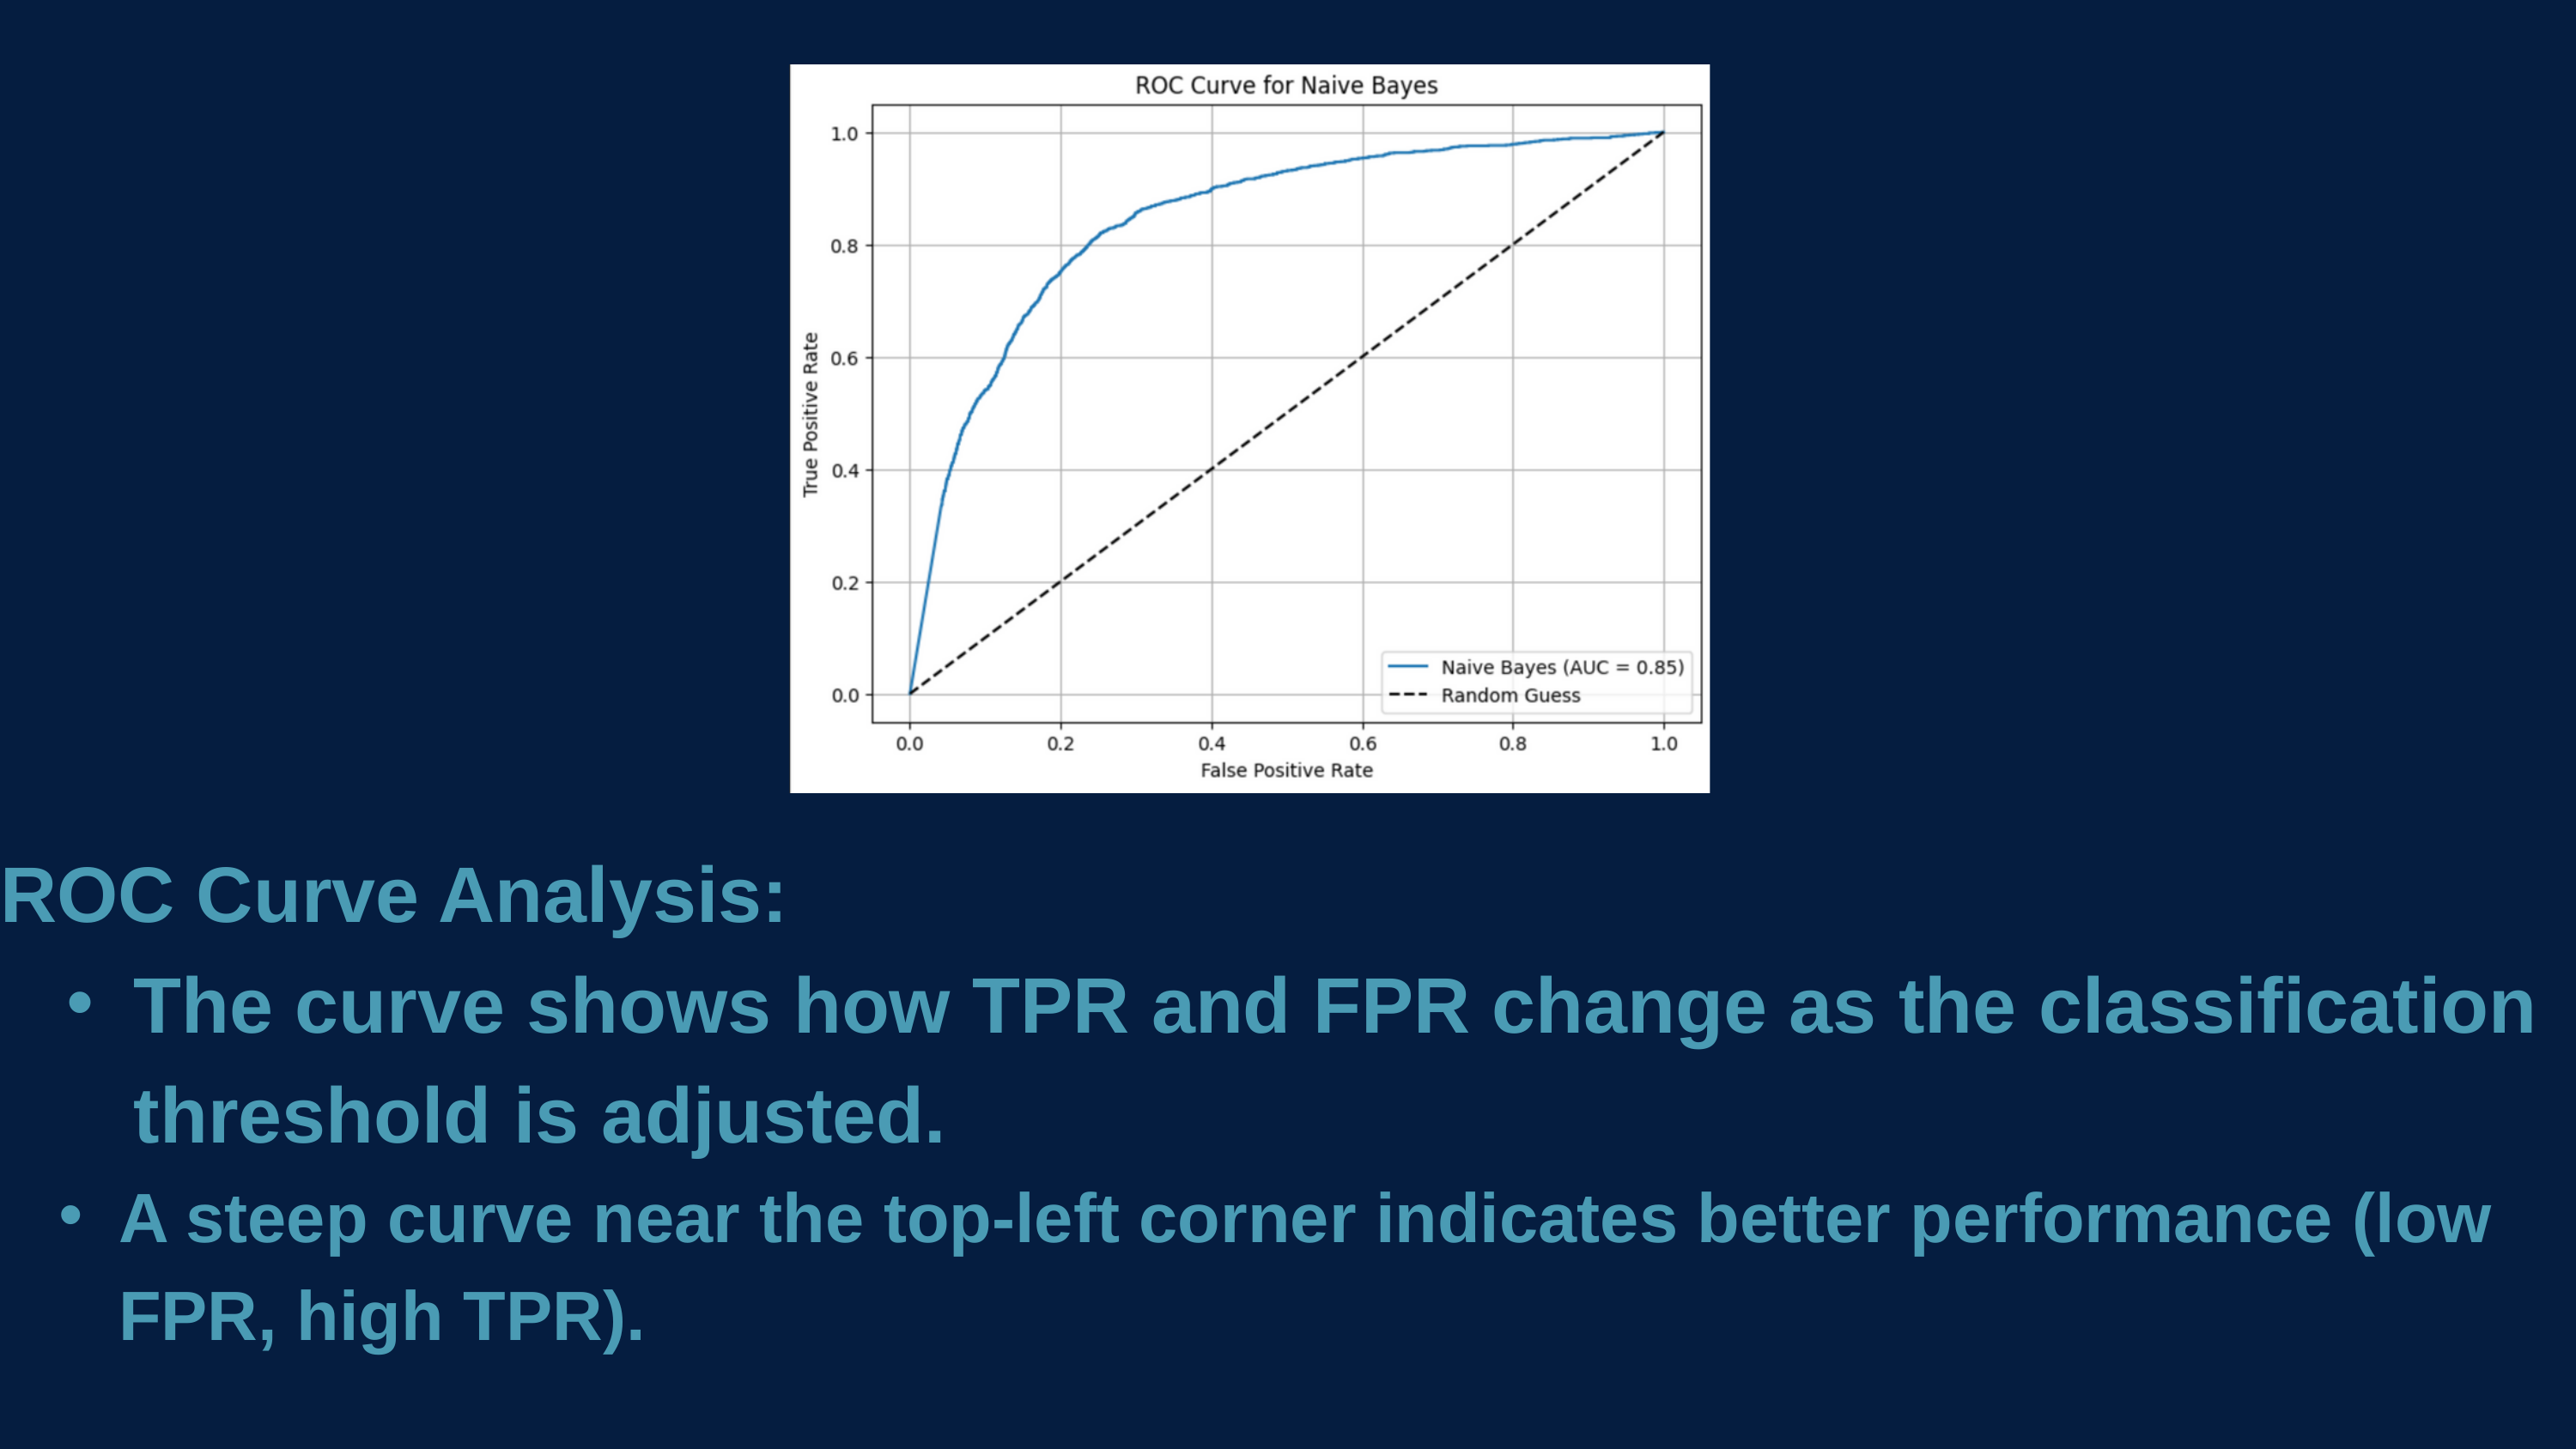

ROC Curve Analysis:
The curve shows how TPR and FPR change as the classification threshold is adjusted.
A steep curve near the top-left corner indicates better performance (low FPR, high TPR).